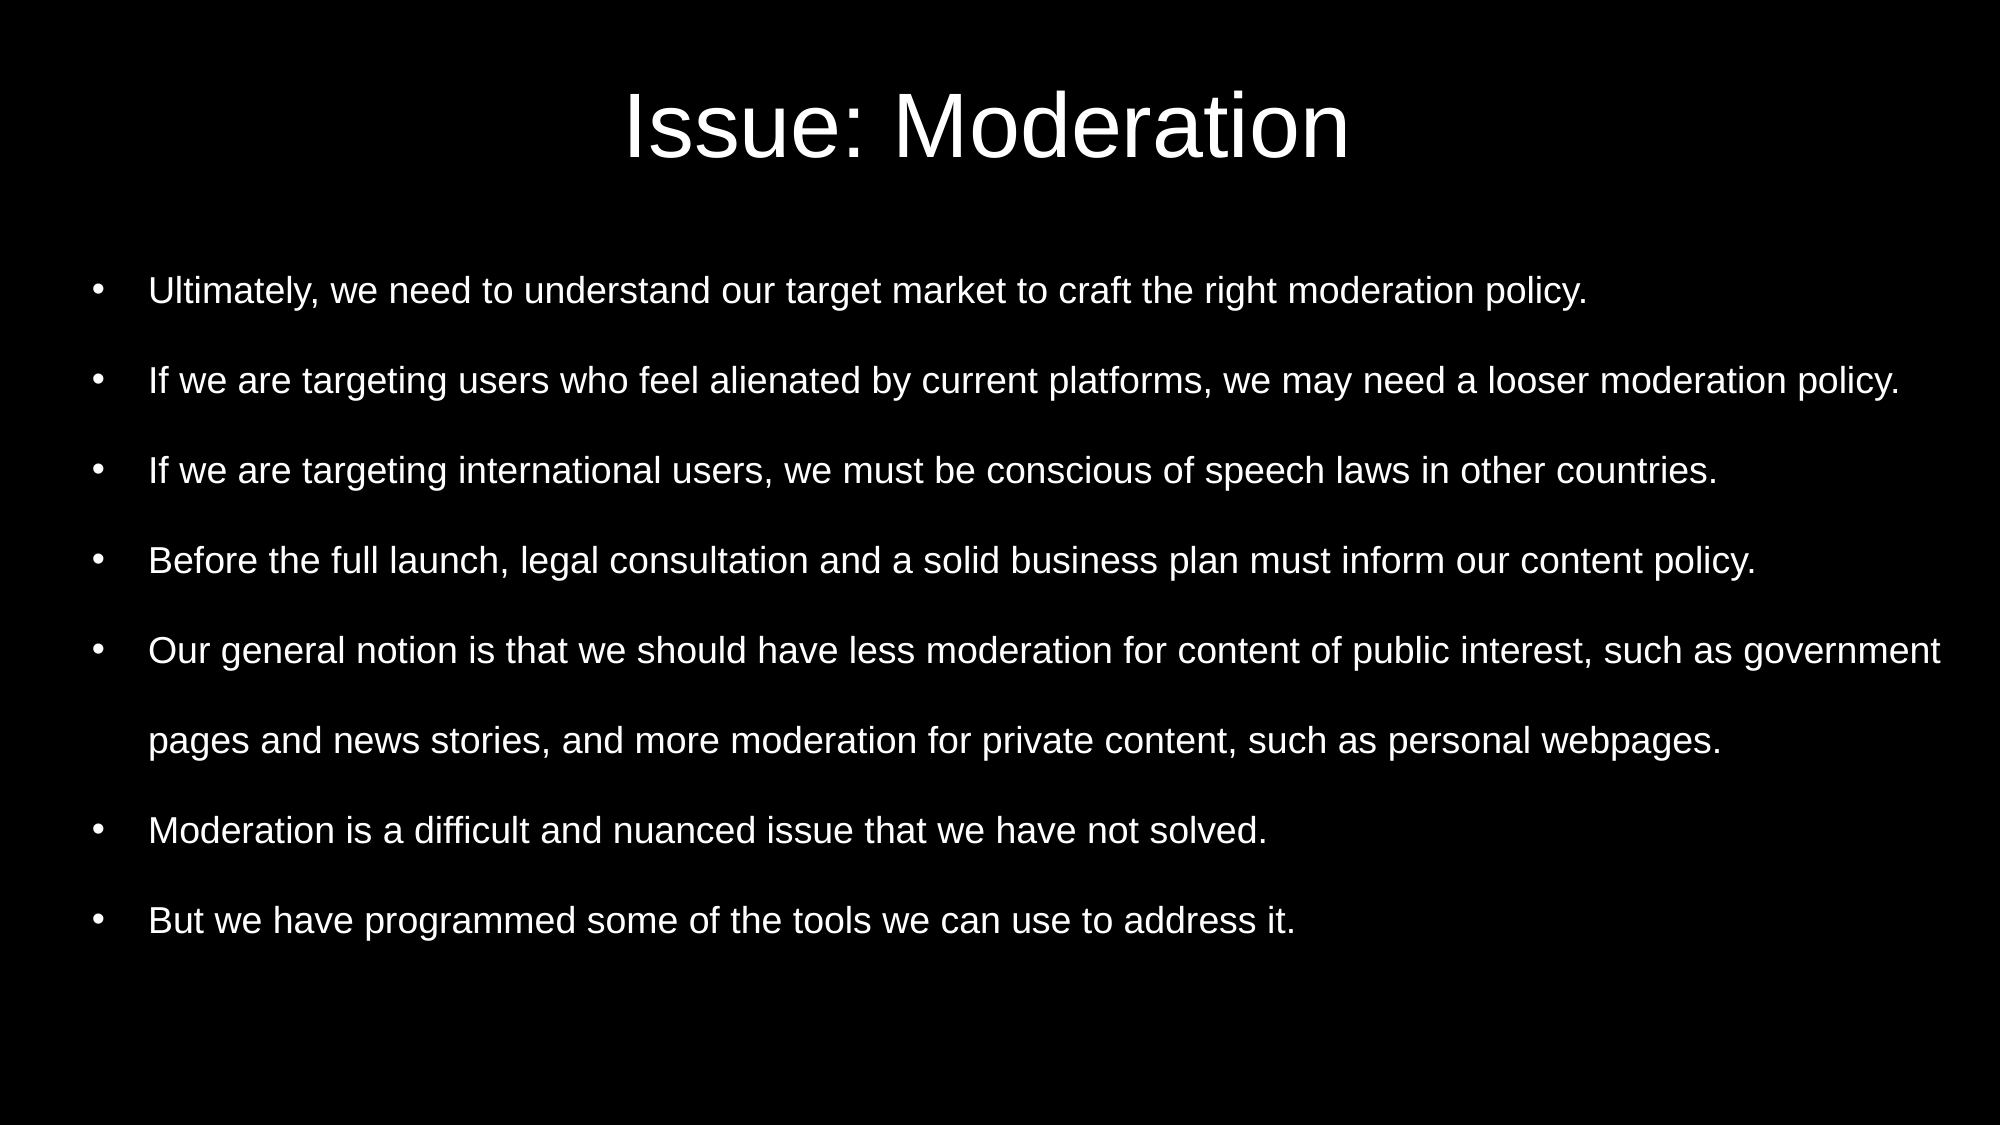

Issue: Moderation
Ultimately, we need to understand our target market to craft the right moderation policy.
If we are targeting users who feel alienated by current platforms, we may need a looser moderation policy.
If we are targeting international users, we must be conscious of speech laws in other countries.
Before the full launch, legal consultation and a solid business plan must inform our content policy.
Our general notion is that we should have less moderation for content of public interest, such as government pages and news stories, and more moderation for private content, such as personal webpages.
Moderation is a difficult and nuanced issue that we have not solved.
But we have programmed some of the tools we can use to address it.